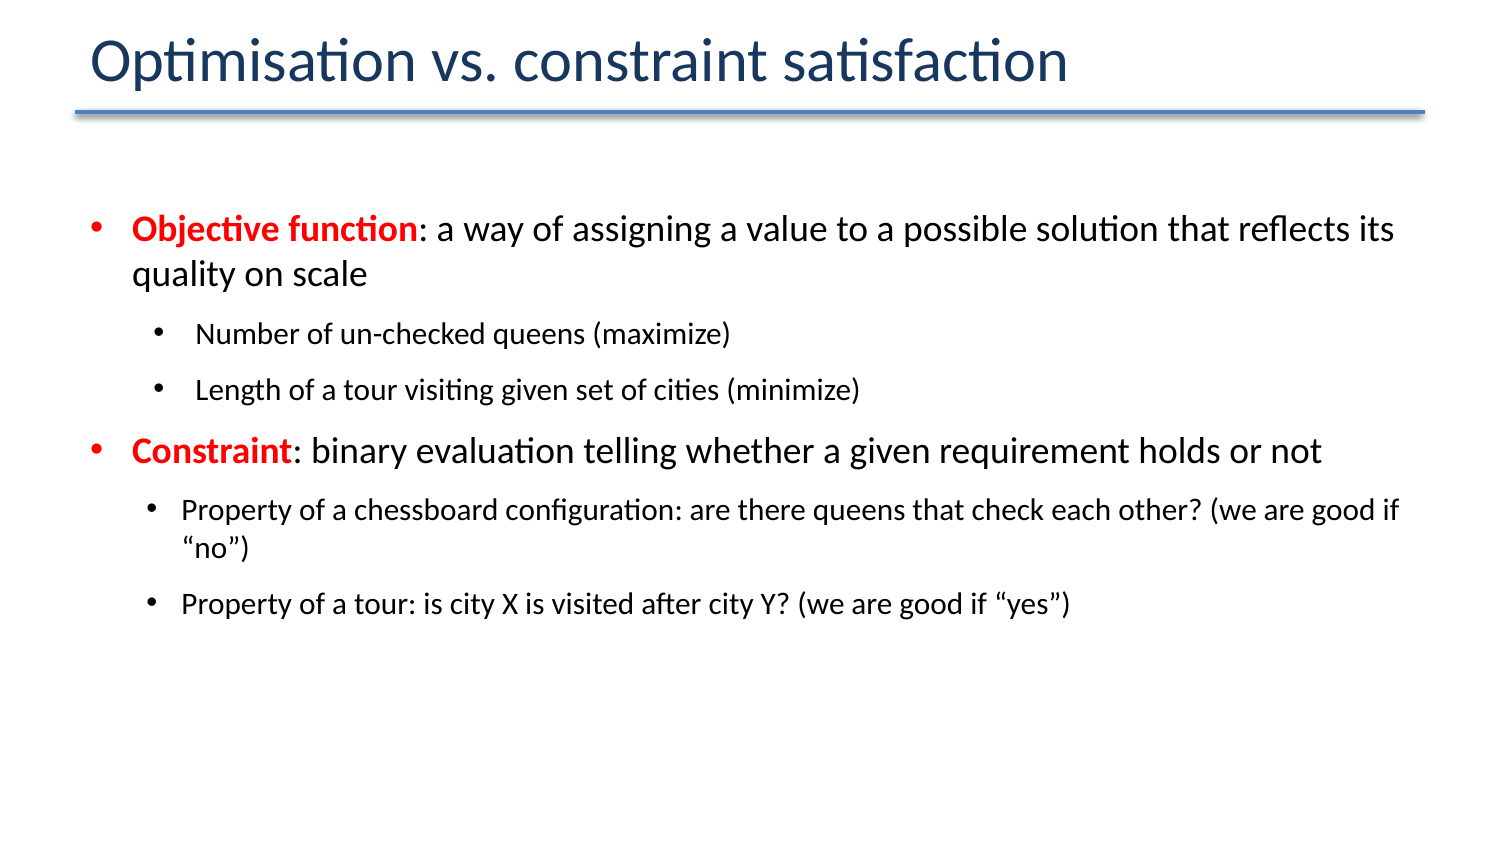

# Optimisation vs. constraint satisfaction
Objective function: a way of assigning a value to a possible solution that reflects its quality on scale
Number of un-checked queens (maximize)
Length of a tour visiting given set of cities (minimize)
Constraint: binary evaluation telling whether a given requirement holds or not
Property of a chessboard configuration: are there queens that check each other? (we are good if “no”)
Property of a tour: is city X is visited after city Y? (we are good if “yes”)